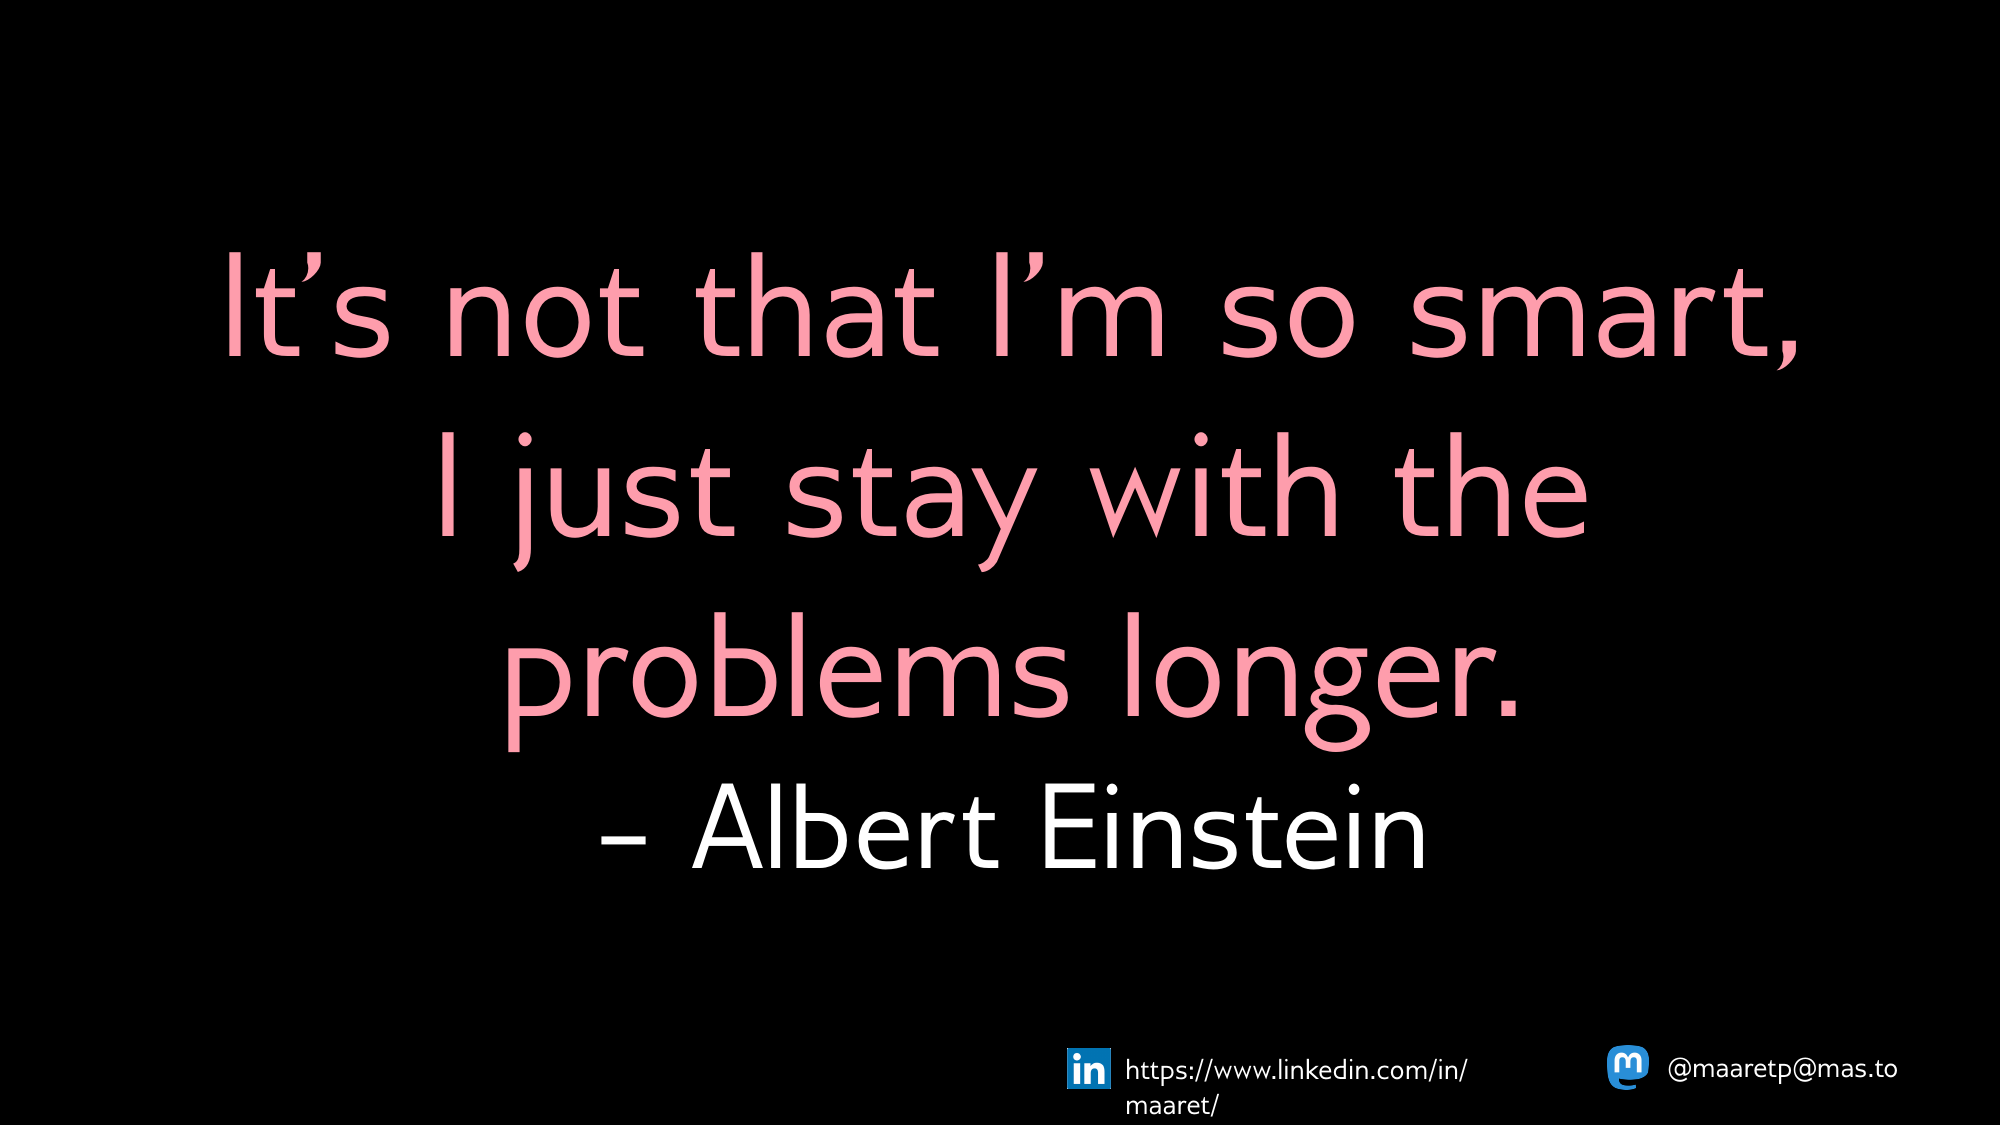

It’s not that I’m so smart, I just stay with the problems longer.
– Albert Einstein